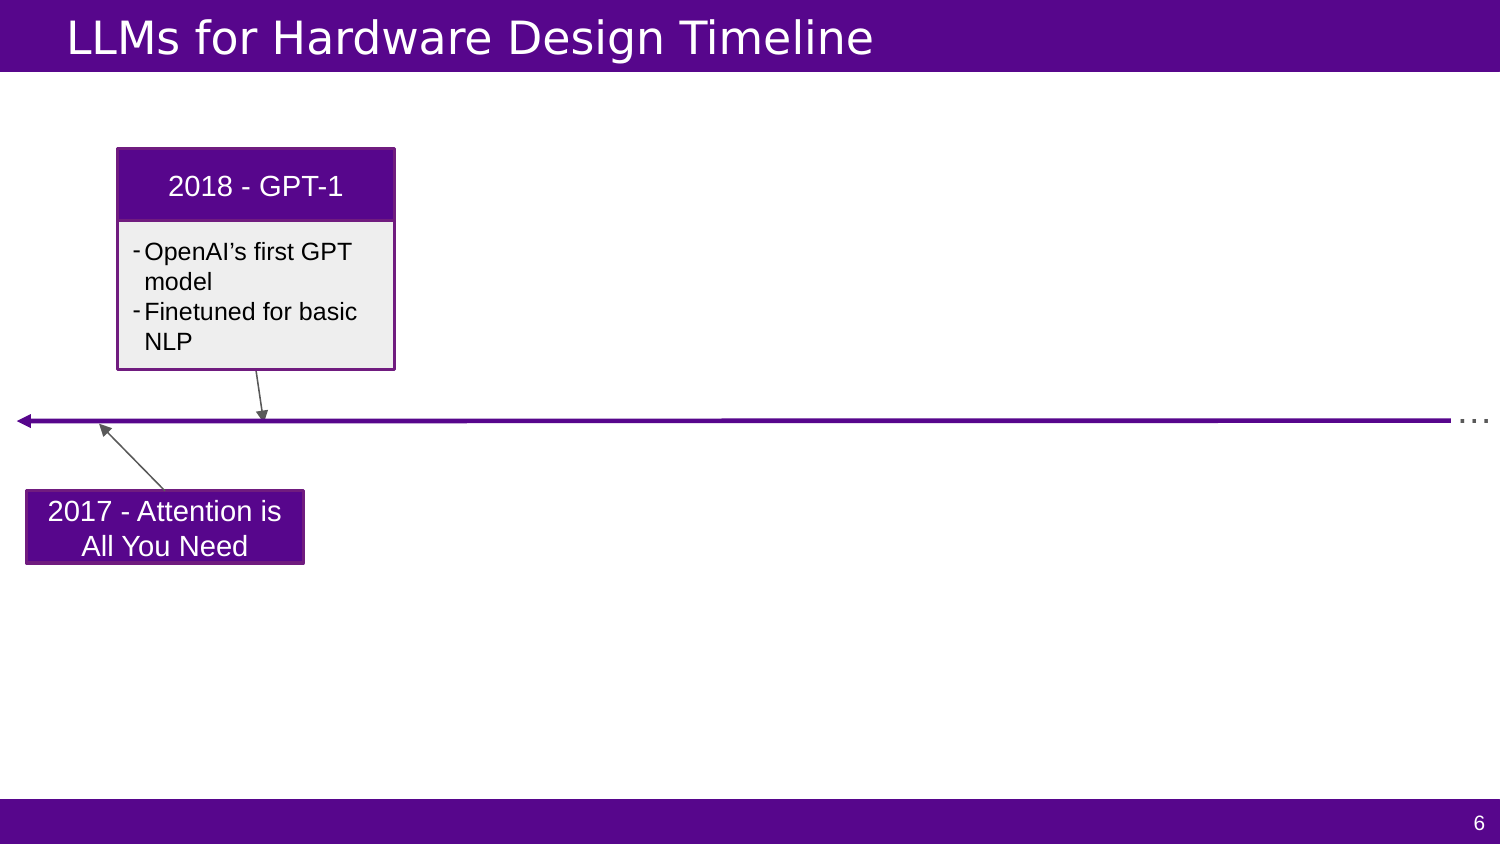

# LLMs for Hardware Design Timeline
2018 - GPT-1
OpenAI’s first GPT model
Finetuned for basic NLP
…
2017 - Attention is All You Need
6